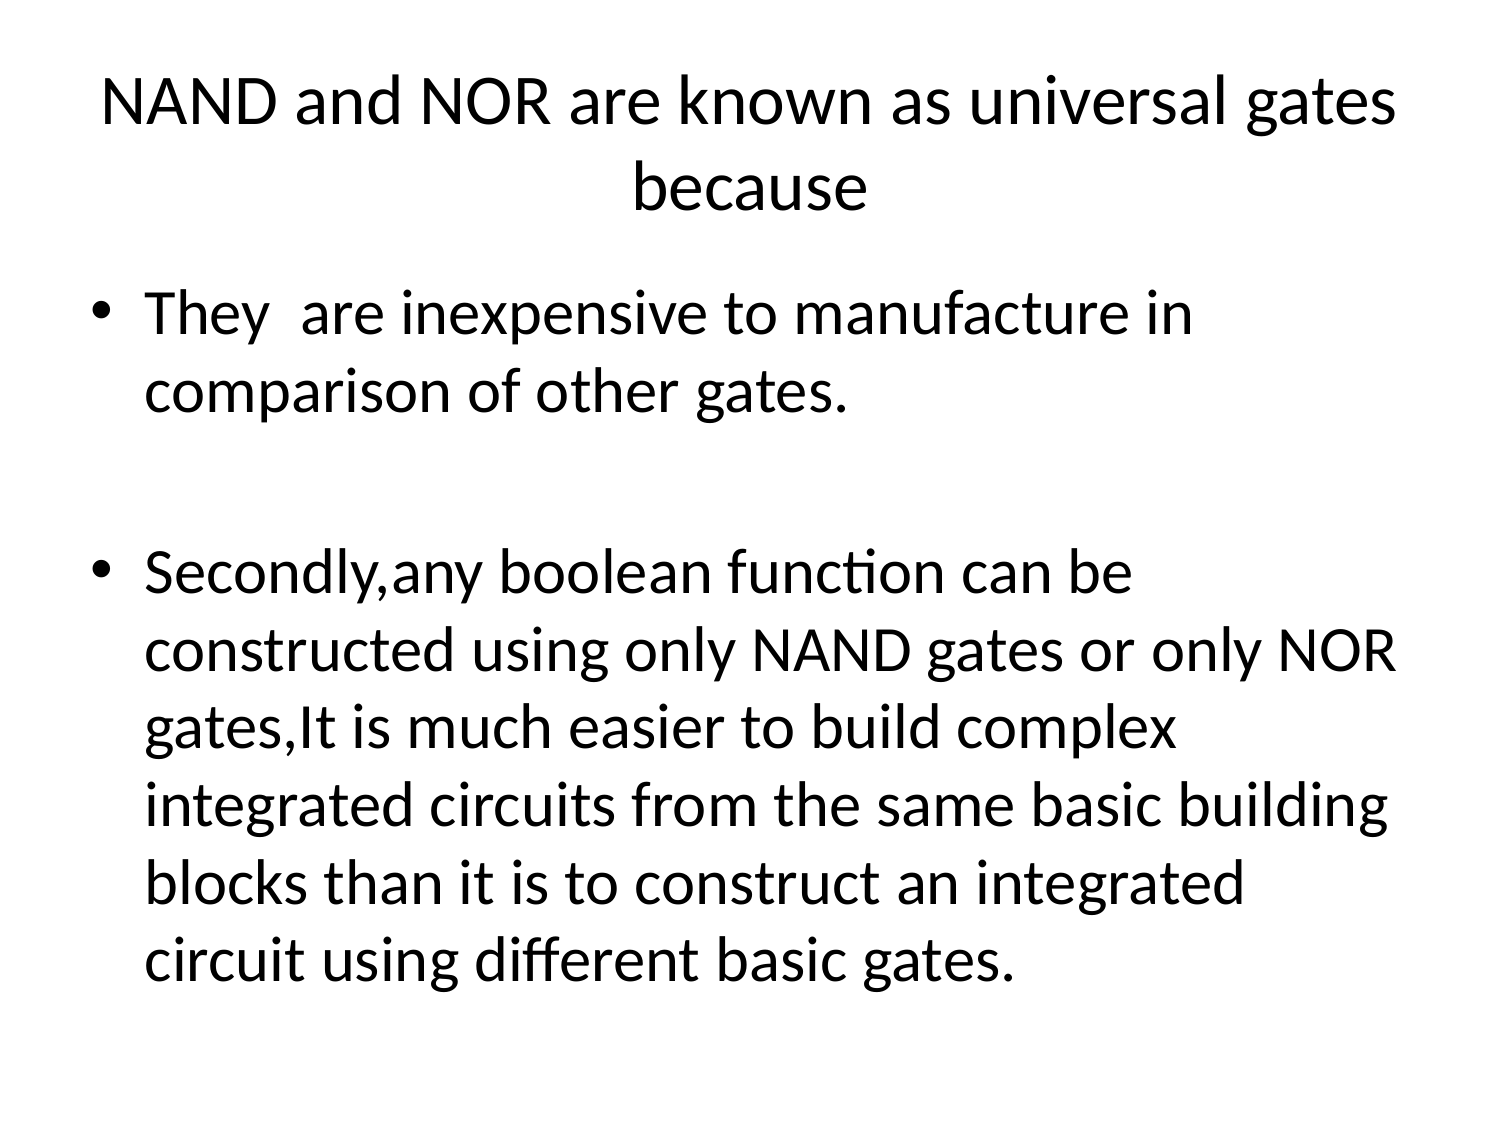

# NAND and NOR are known as universal gates because
They  are inexpensive to manufacture in comparison of other gates.

Secondly,any boolean function can be constructed using only NAND gates or only NOR gates,It is much easier to build complex integrated circuits from the same basic building blocks than it is to construct an integrated circuit using different basic gates.